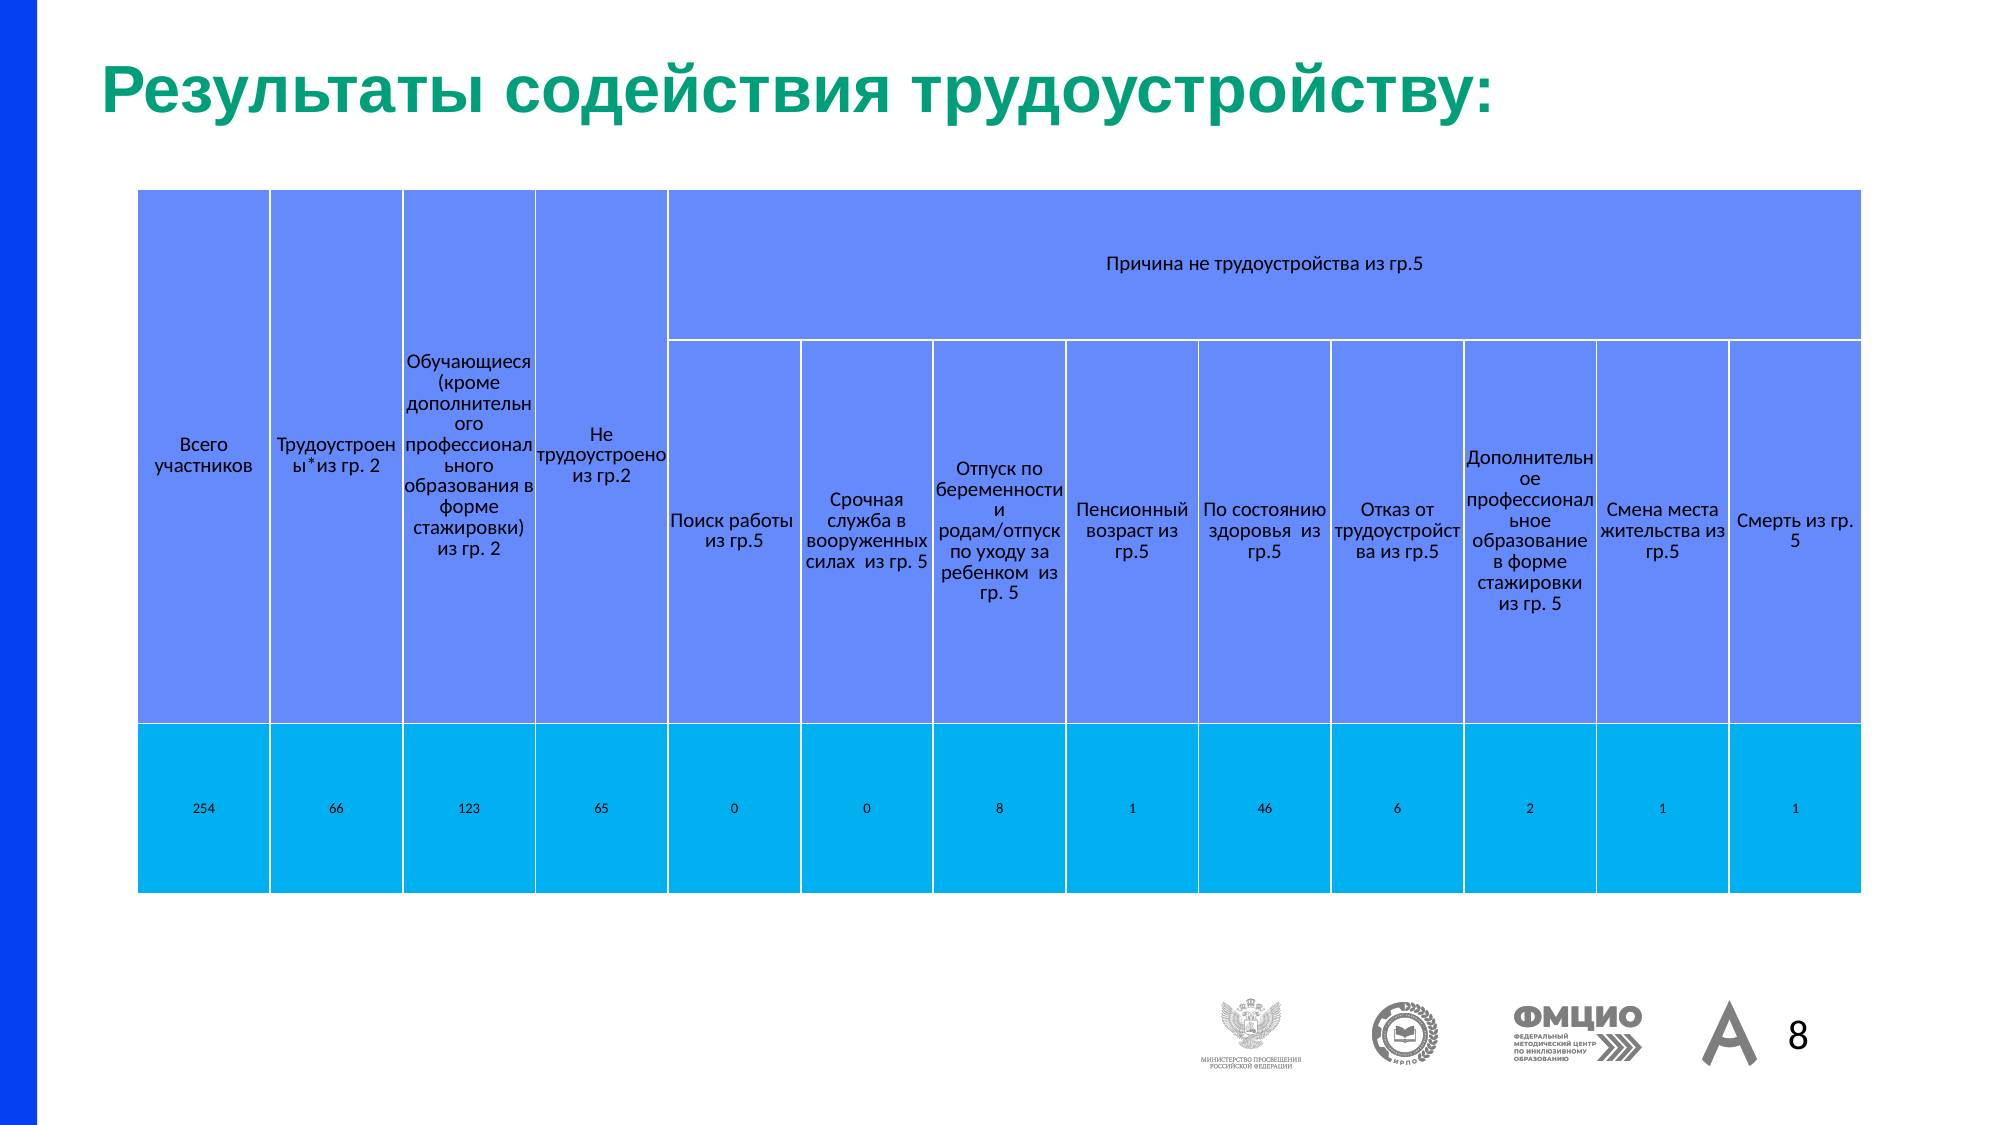

# Результаты содействия трудоустройству:
| Всего участников | Трудоустроены\*из гр. 2 | Обучающиеся (кроме дополнительного профессионального образования в форме стажировки) из гр. 2 | Не трудоустроено из гр.2 | Причина не трудоустройства из гр.5 |  |  |  |  |  |  |  |  |
| --- | --- | --- | --- | --- | --- | --- | --- | --- | --- | --- | --- | --- |
|  |  |  |  | Поиск работы из гр.5 | Срочная служба в вооруженных силах из гр. 5 | Отпуск по беременности и родам/отпуск по уходу за ребенком из гр. 5 | Пенсионный возраст из гр.5 | По состоянию здоровья из гр.5 | Отказ от трудоустройства из гр.5 | Дополнительное профессиональное образование в форме стажировки из гр. 5 | Смена места жительства из гр.5 | Смерть из гр. 5 |
| 254 | 66 | 123 | 65 | 0 | 0 | 8 | 1 | 46 | 6 | 2 | 1 | 1 |